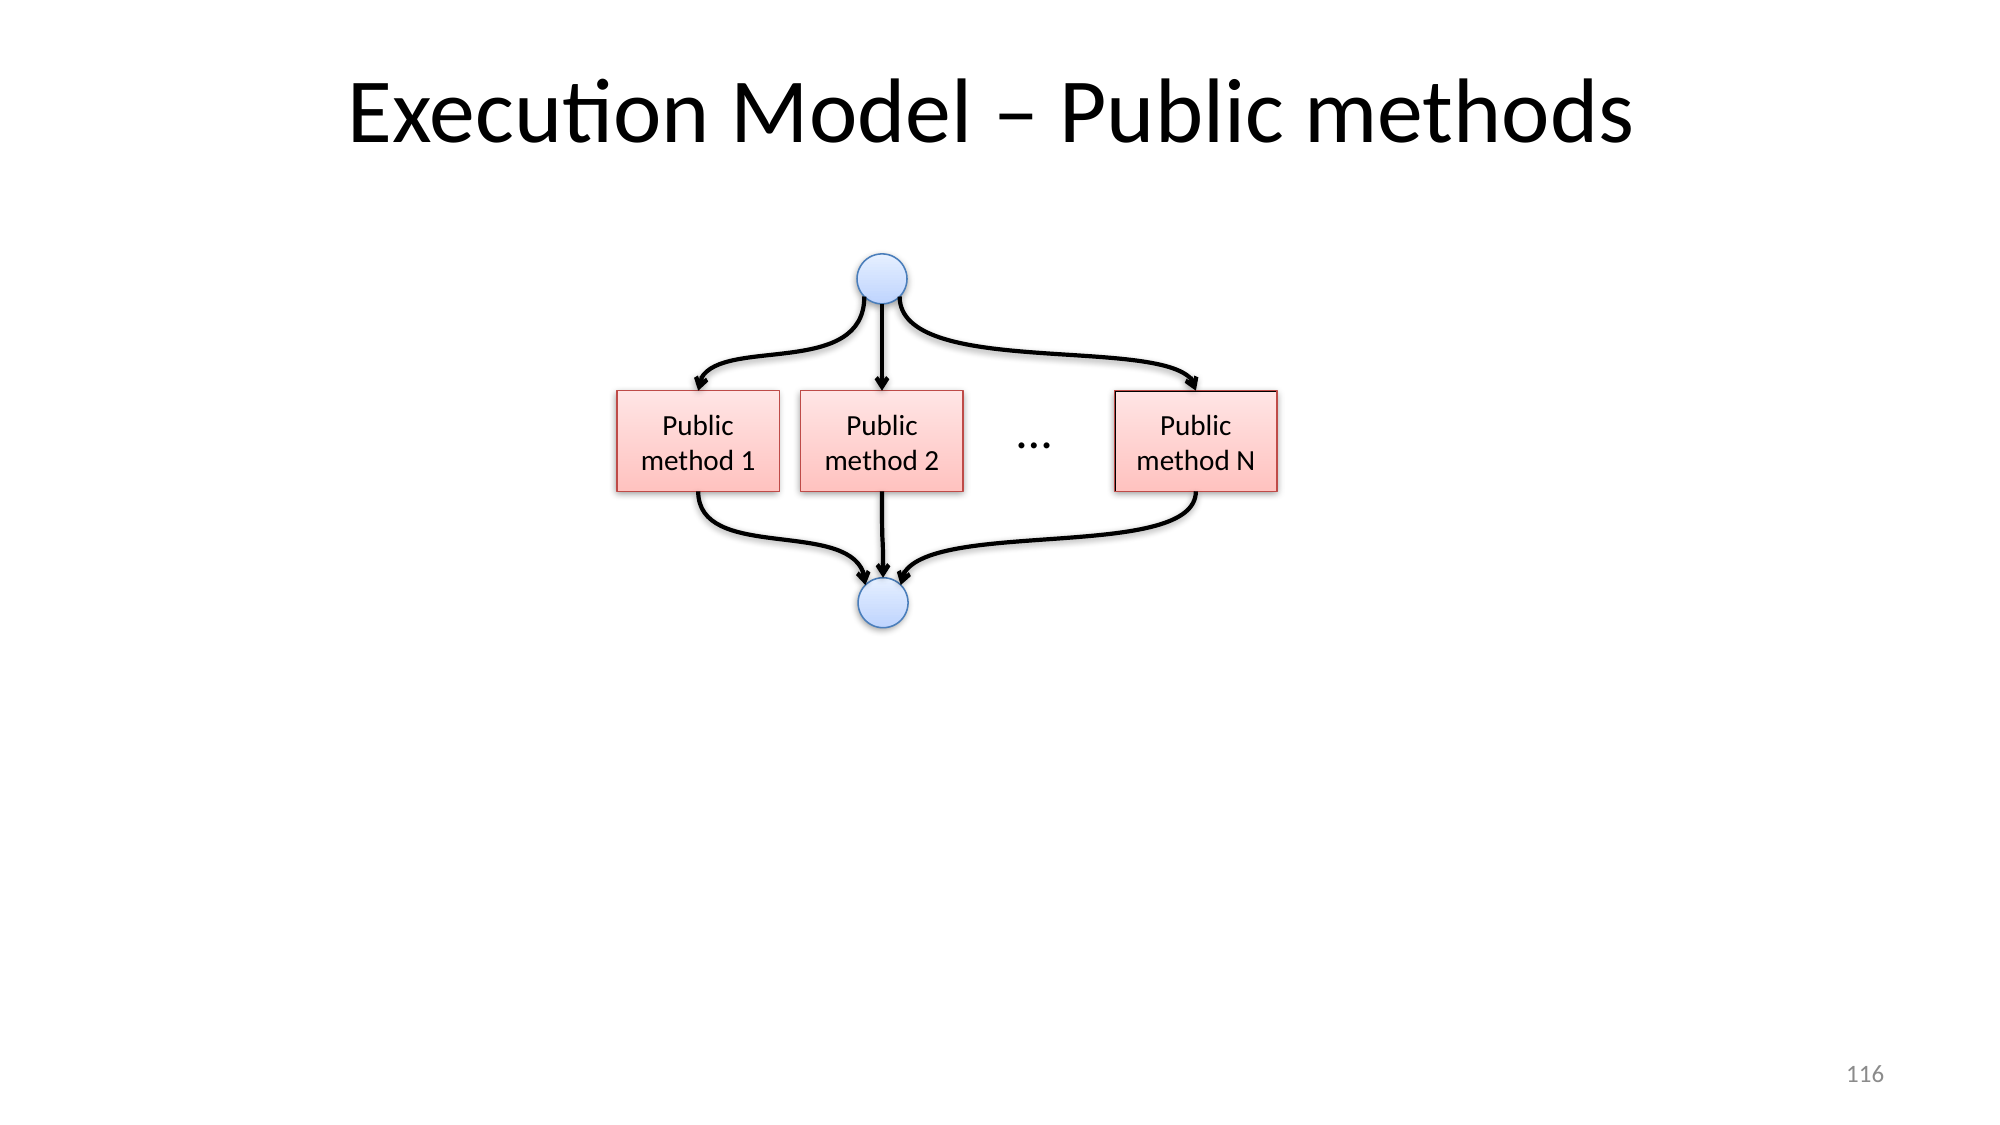

Execution Model – Public methods

…
Public method N
Public method 1
Public method 2

116